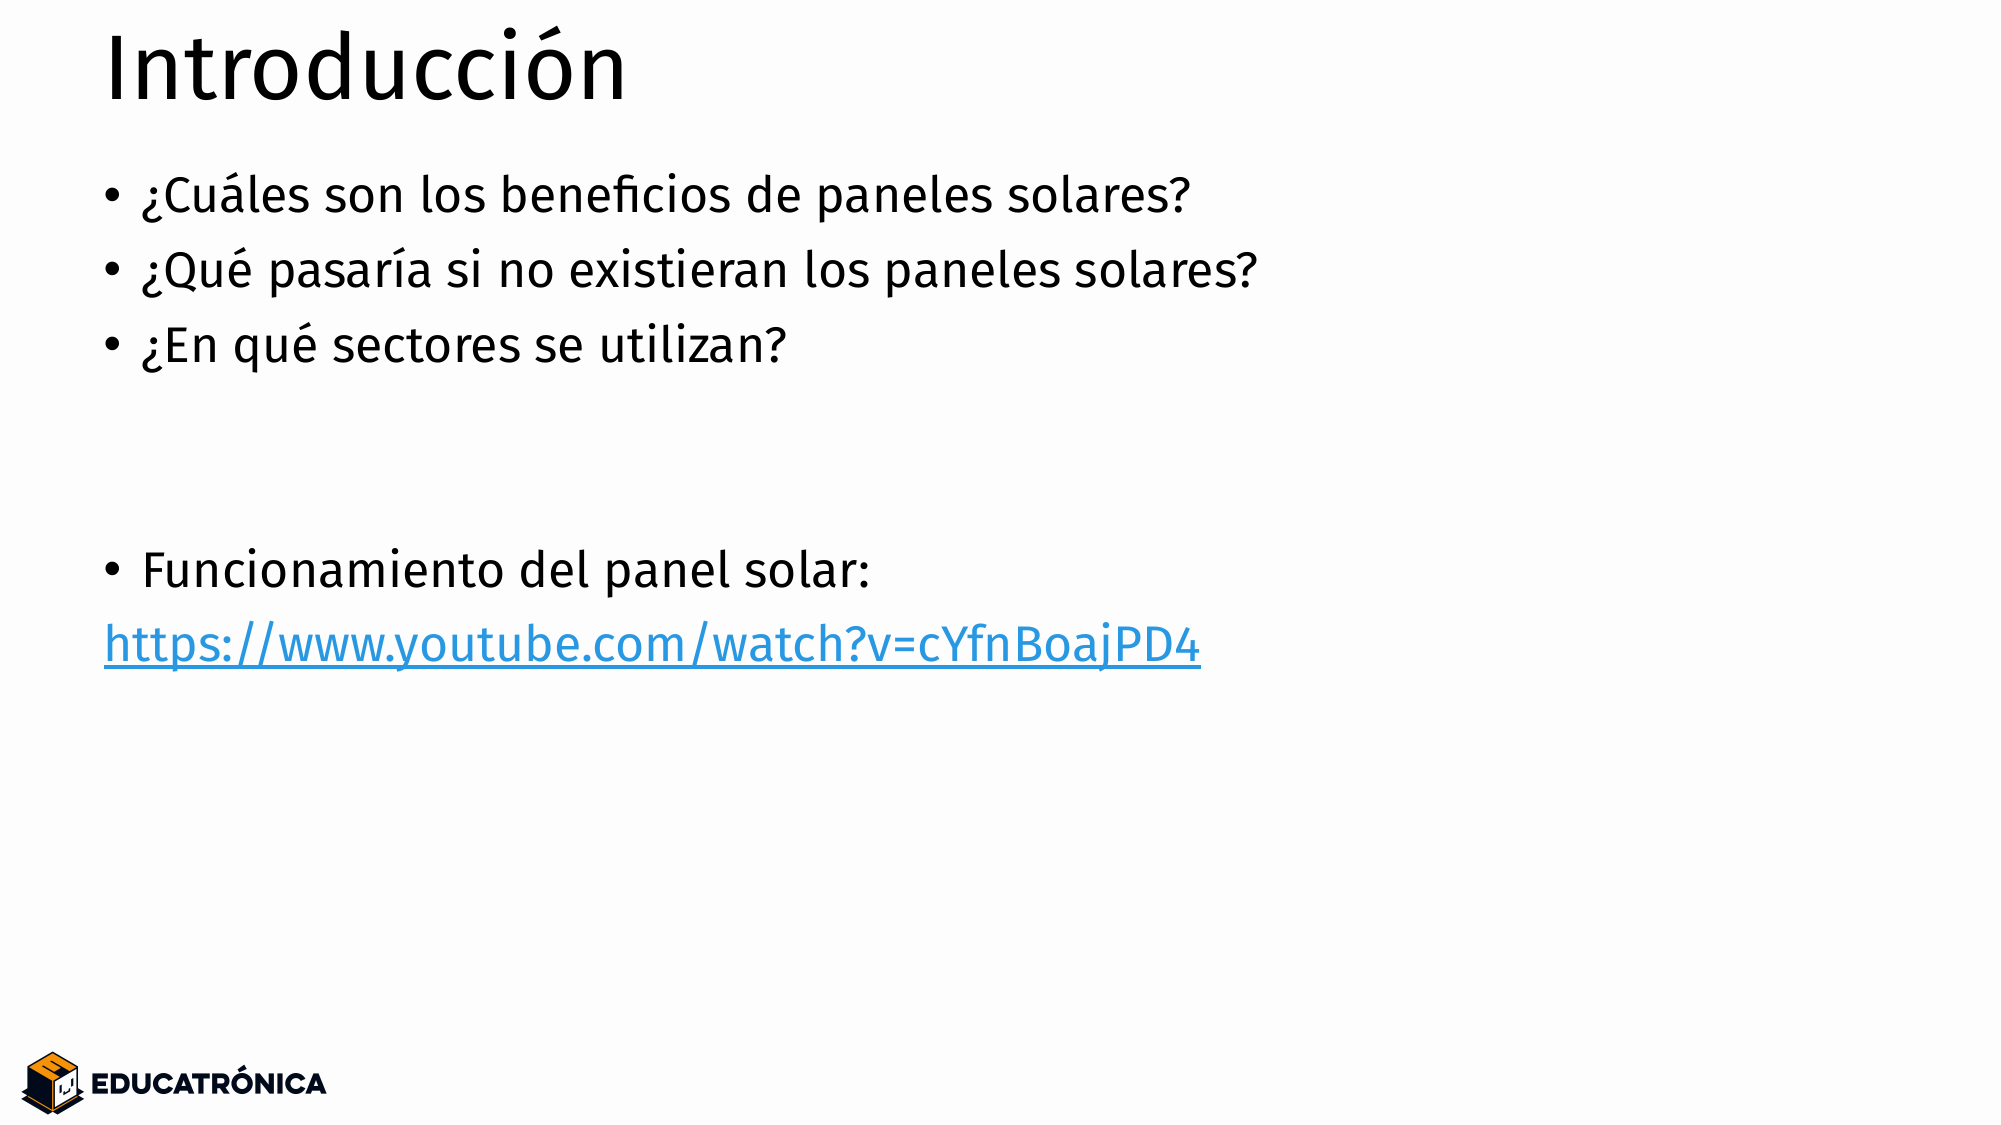

# Introducción
¿Cuáles son los beneficios de paneles solares?
¿Qué pasaría si no existieran los paneles solares?
¿En qué sectores se utilizan?

Funcionamiento del panel solar:
https://www.youtube.com/watch?v=cYfnBoajPD4